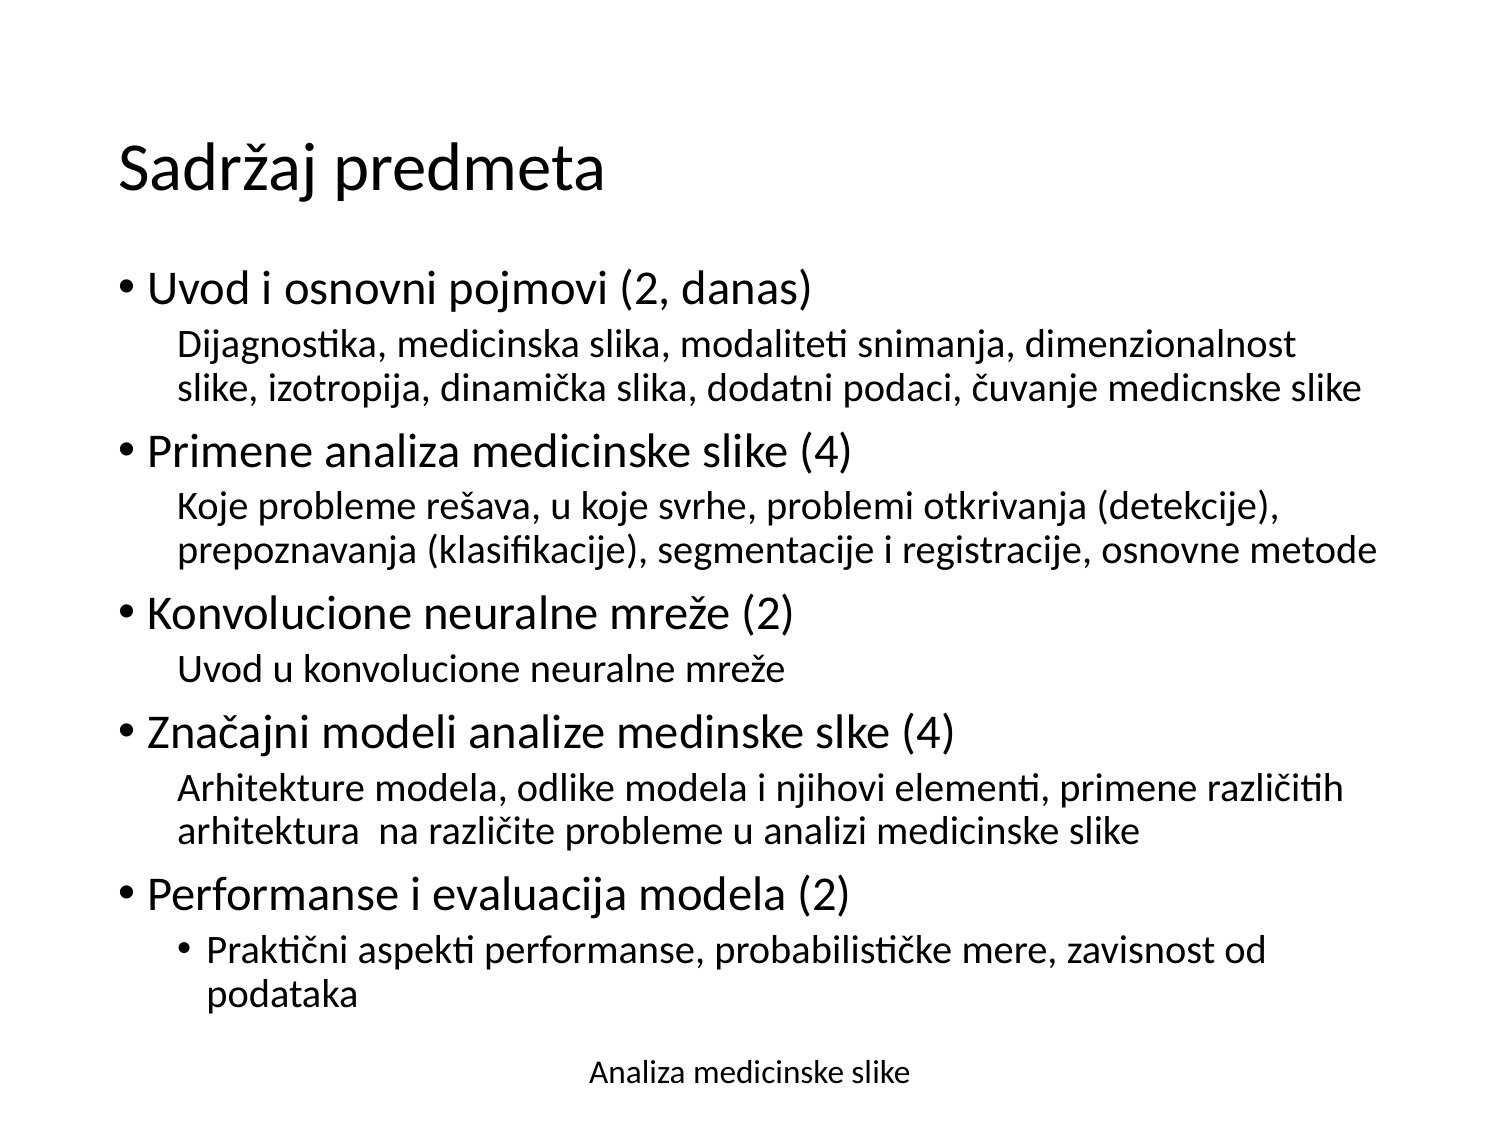

# Sadržaj predmeta
Uvod i osnovni pojmovi (2, danas)
Dijagnostika, medicinska slika, modaliteti snimanja, dimenzionalnost slike, izotropija, dinamička slika, dodatni podaci, čuvanje medicnske slike
Primene analiza medicinske slike (4)
Koje probleme rešava, u koje svrhe, problemi otkrivanja (detekcije), prepoznavanja (klasifikacije), segmentacije i registracije, osnovne metode
Konvolucione neuralne mreže (2)
Uvod u konvolucione neuralne mreže
Značajni modeli analize medinske slke (4)
Arhitekture modela, odlike modela i njihovi elementi, primene različitih arhitektura  na različite probleme u analizi medicinske slike
Performanse i evaluacija modela (2)
Praktični aspekti performanse, probabilističke mere, zavisnost od podataka

Analiza medicinske slike